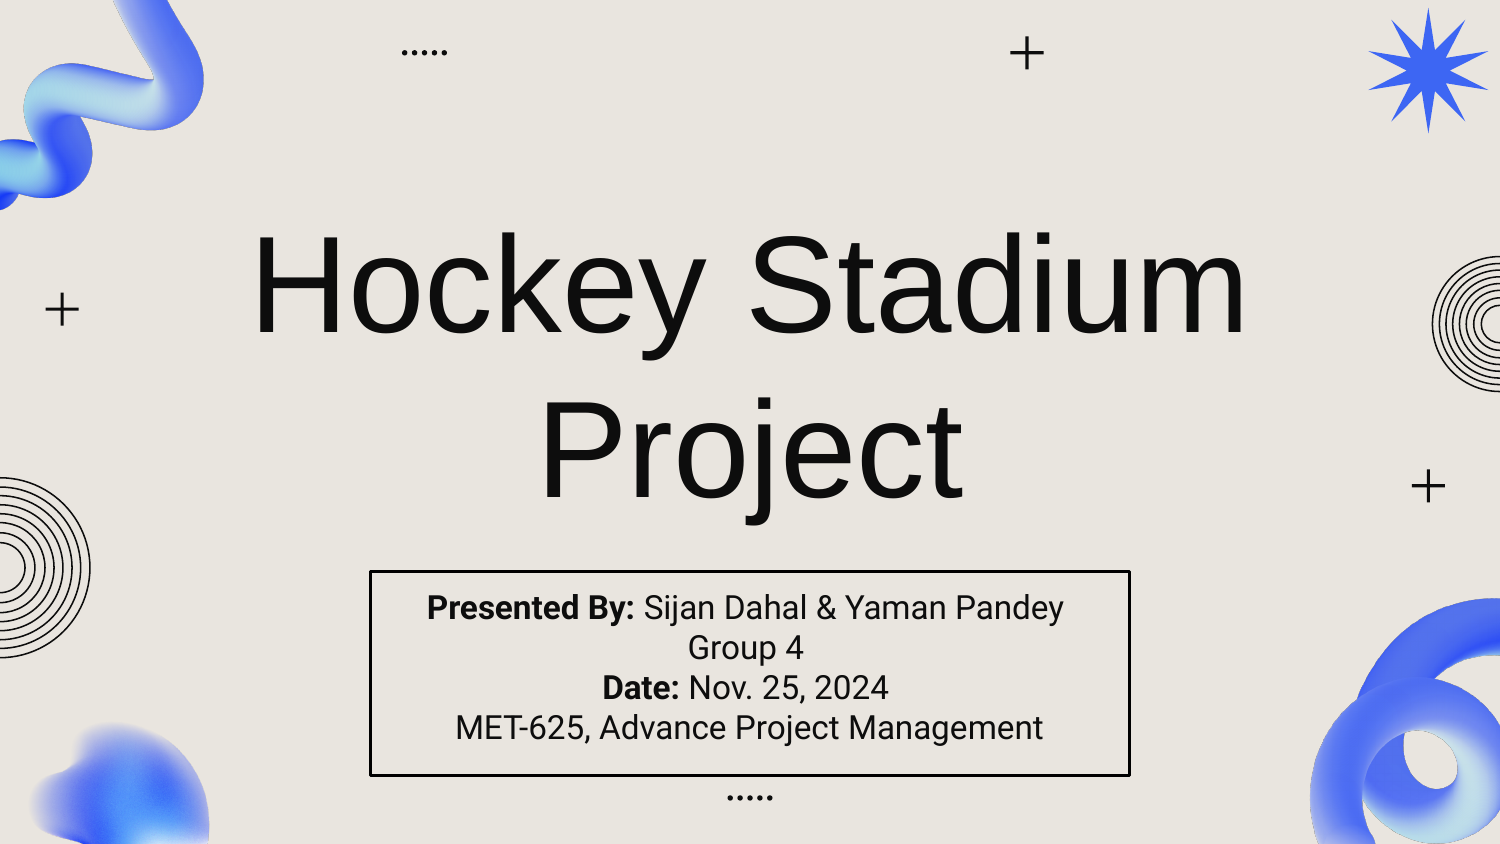

# Hockey Stadium Project
Presented By: Sijan Dahal & Yaman Pandey
Group 4
Date: Nov. 25, 2024
MET-625, Advance Project Management